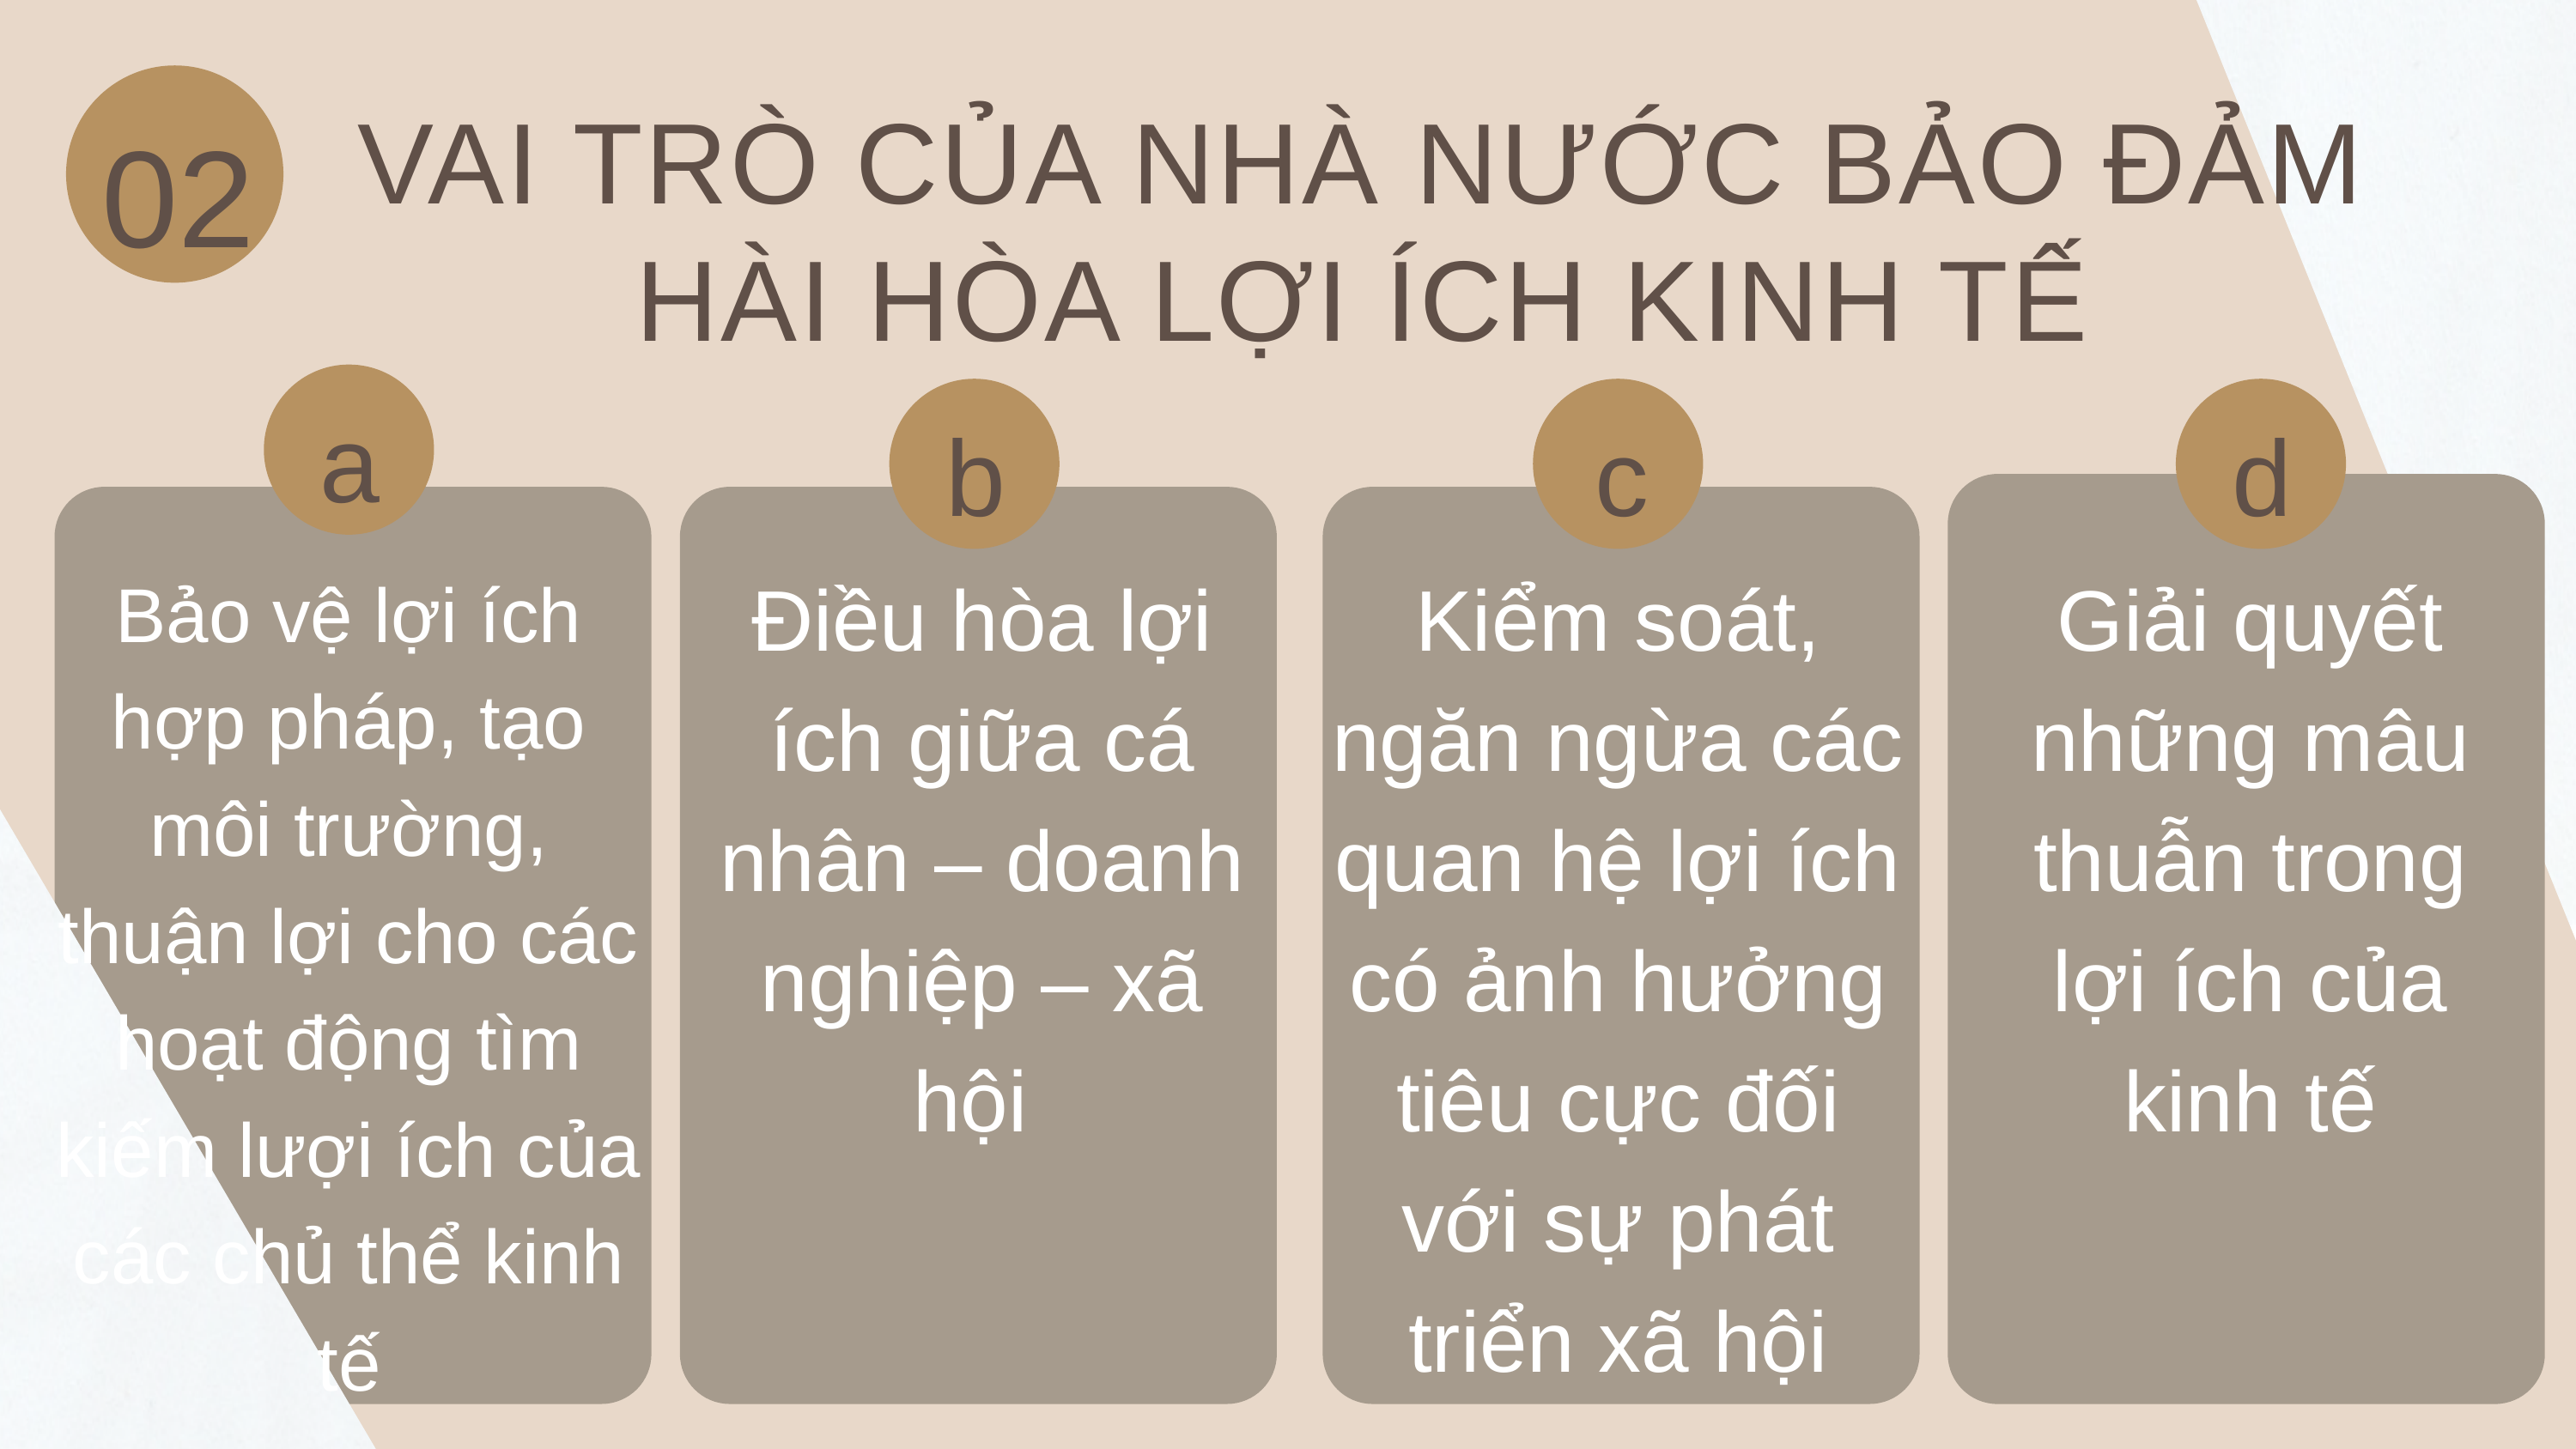

02
VAI TRÒ CỦA NHÀ NƯỚC BẢO ĐẢM HÀI HÒA LỢI ÍCH KINH TẾ

a

b

c

d

Điều hòa lợi ích giữa cá nhân – doanh nghiệp – xã hội
Kiểm soát, ngăn ngừa các quan hệ lợi ích có ảnh hưởng tiêu cực đối với sự phát triển xã hội
Giải quyết những mâu thuẫn trong lợi ích của kinh tế
Bảo vệ lợi ích hợp pháp, tạo môi trường, thuận lợi cho các hoạt động tìm kiếm lượi ích của các chủ thể kinh tế